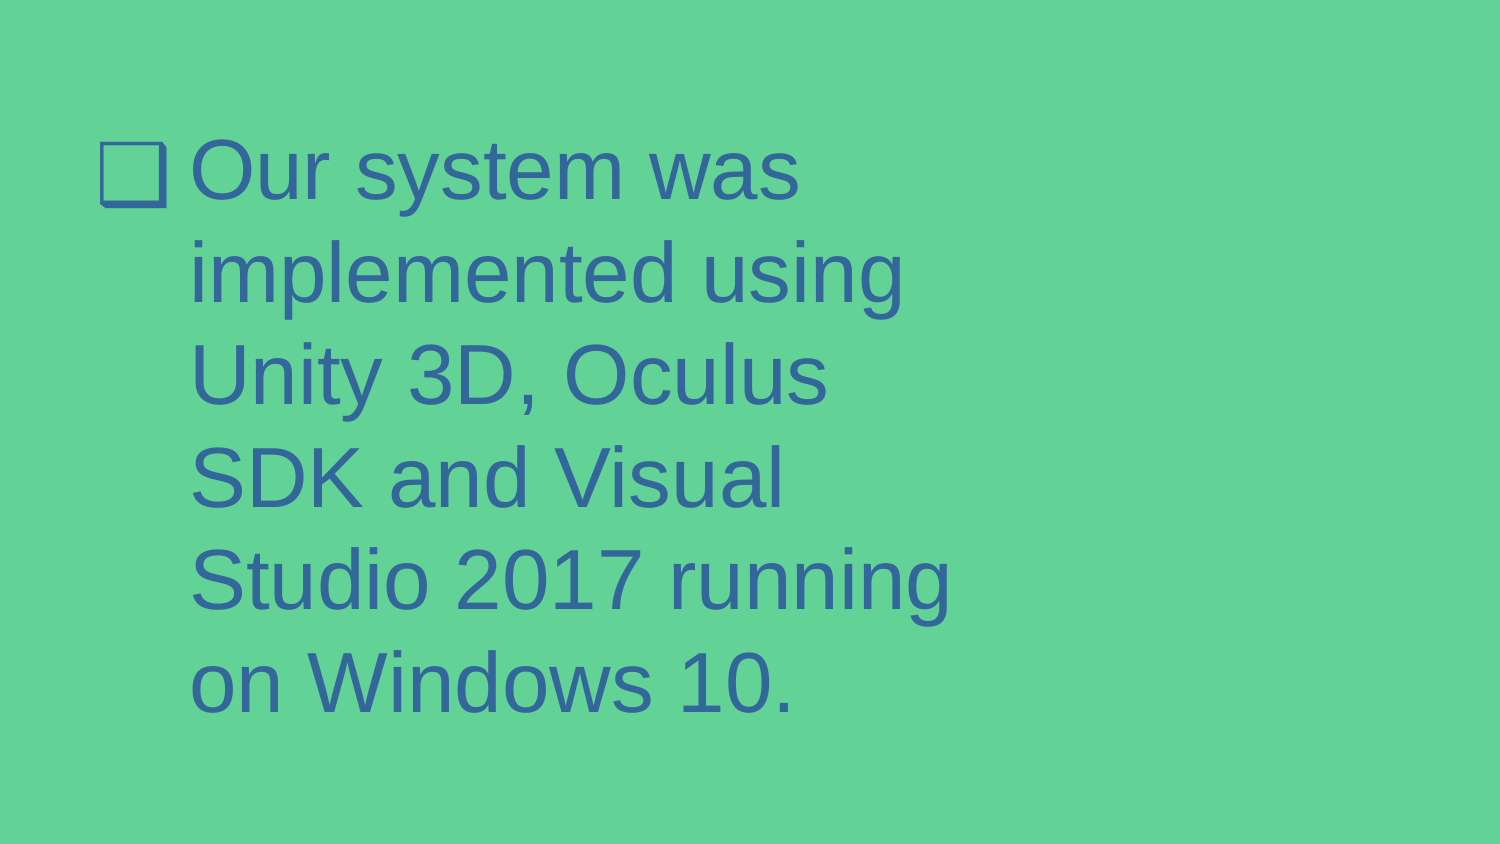

# Our system was implemented using Unity 3D, Oculus SDK and Visual Studio 2017 running on Windows 10.